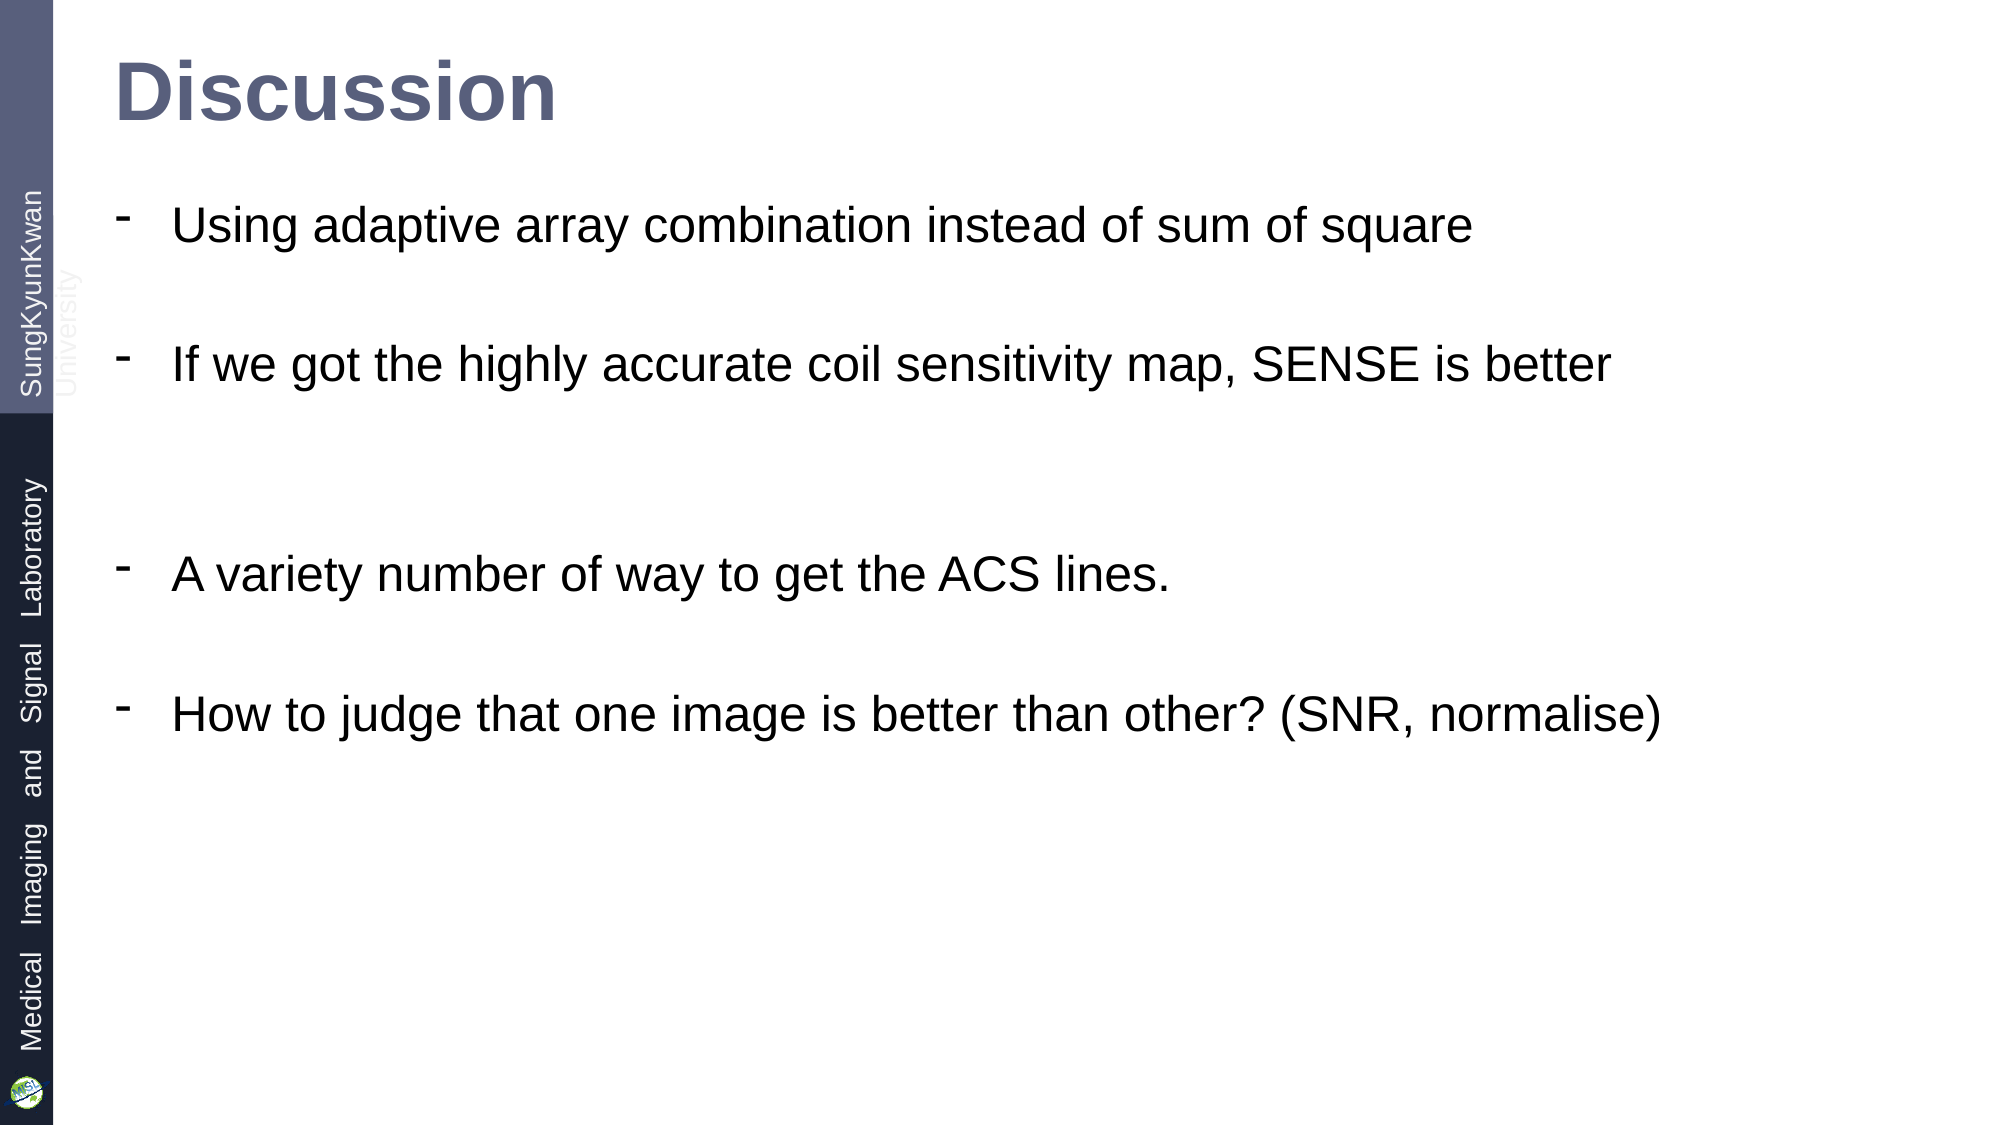

# Discussion
Using adaptive array combination instead of sum of square

If we got the highly accurate coil sensitivity map, SENSE is better

A variety number of way to get the ACS lines.

How to judge that one image is better than other? (SNR, normalise)